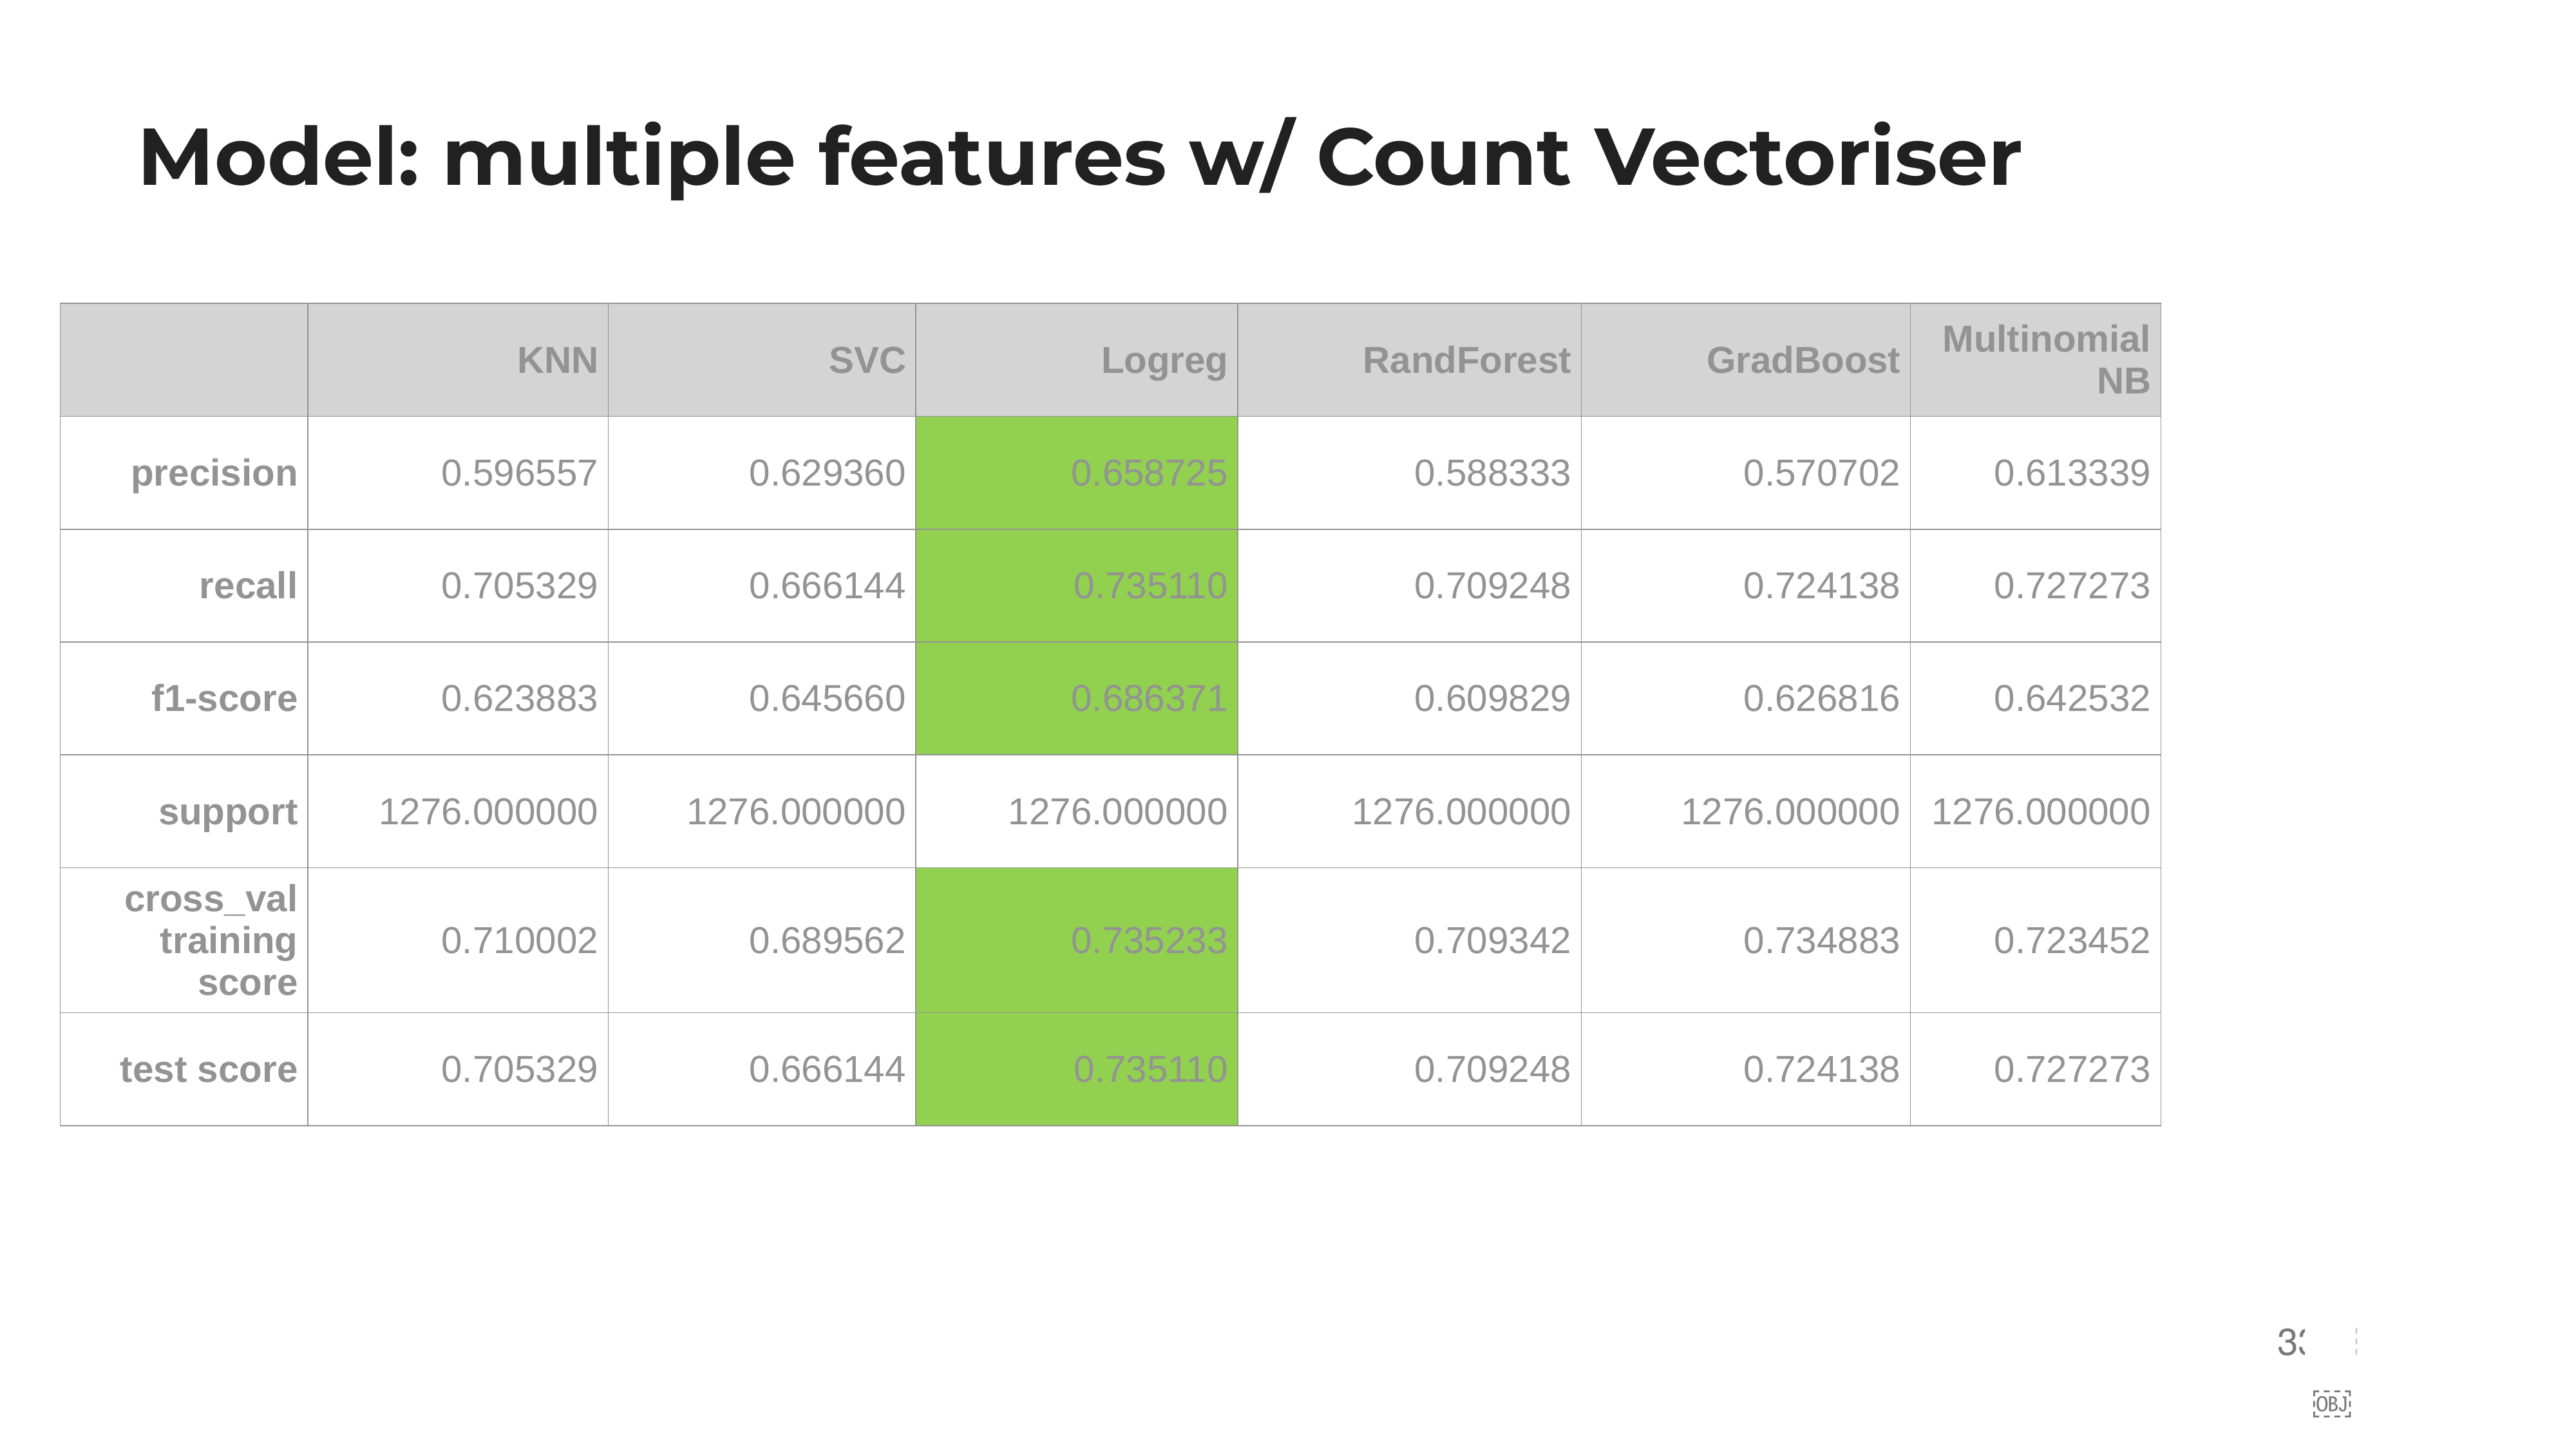

Model: multiple features w/ Count Vectoriser
|  | KNN | SVC | Logreg | RandForest | GradBoost | MultinomialNB |
| --- | --- | --- | --- | --- | --- | --- |
| precision | 0.596557 | 0.629360 | 0.658725 | 0.588333 | 0.570702 | 0.613339 |
| recall | 0.705329 | 0.666144 | 0.735110 | 0.709248 | 0.724138 | 0.727273 |
| f1-score | 0.623883 | 0.645660 | 0.686371 | 0.609829 | 0.626816 | 0.642532 |
| support | 1276.000000 | 1276.000000 | 1276.000000 | 1276.000000 | 1276.000000 | 1276.000000 |
| cross\_val training score | 0.710002 | 0.689562 | 0.735233 | 0.709342 | 0.734883 | 0.723452 |
| test score | 0.705329 | 0.666144 | 0.735110 | 0.709248 | 0.724138 | 0.727273 |